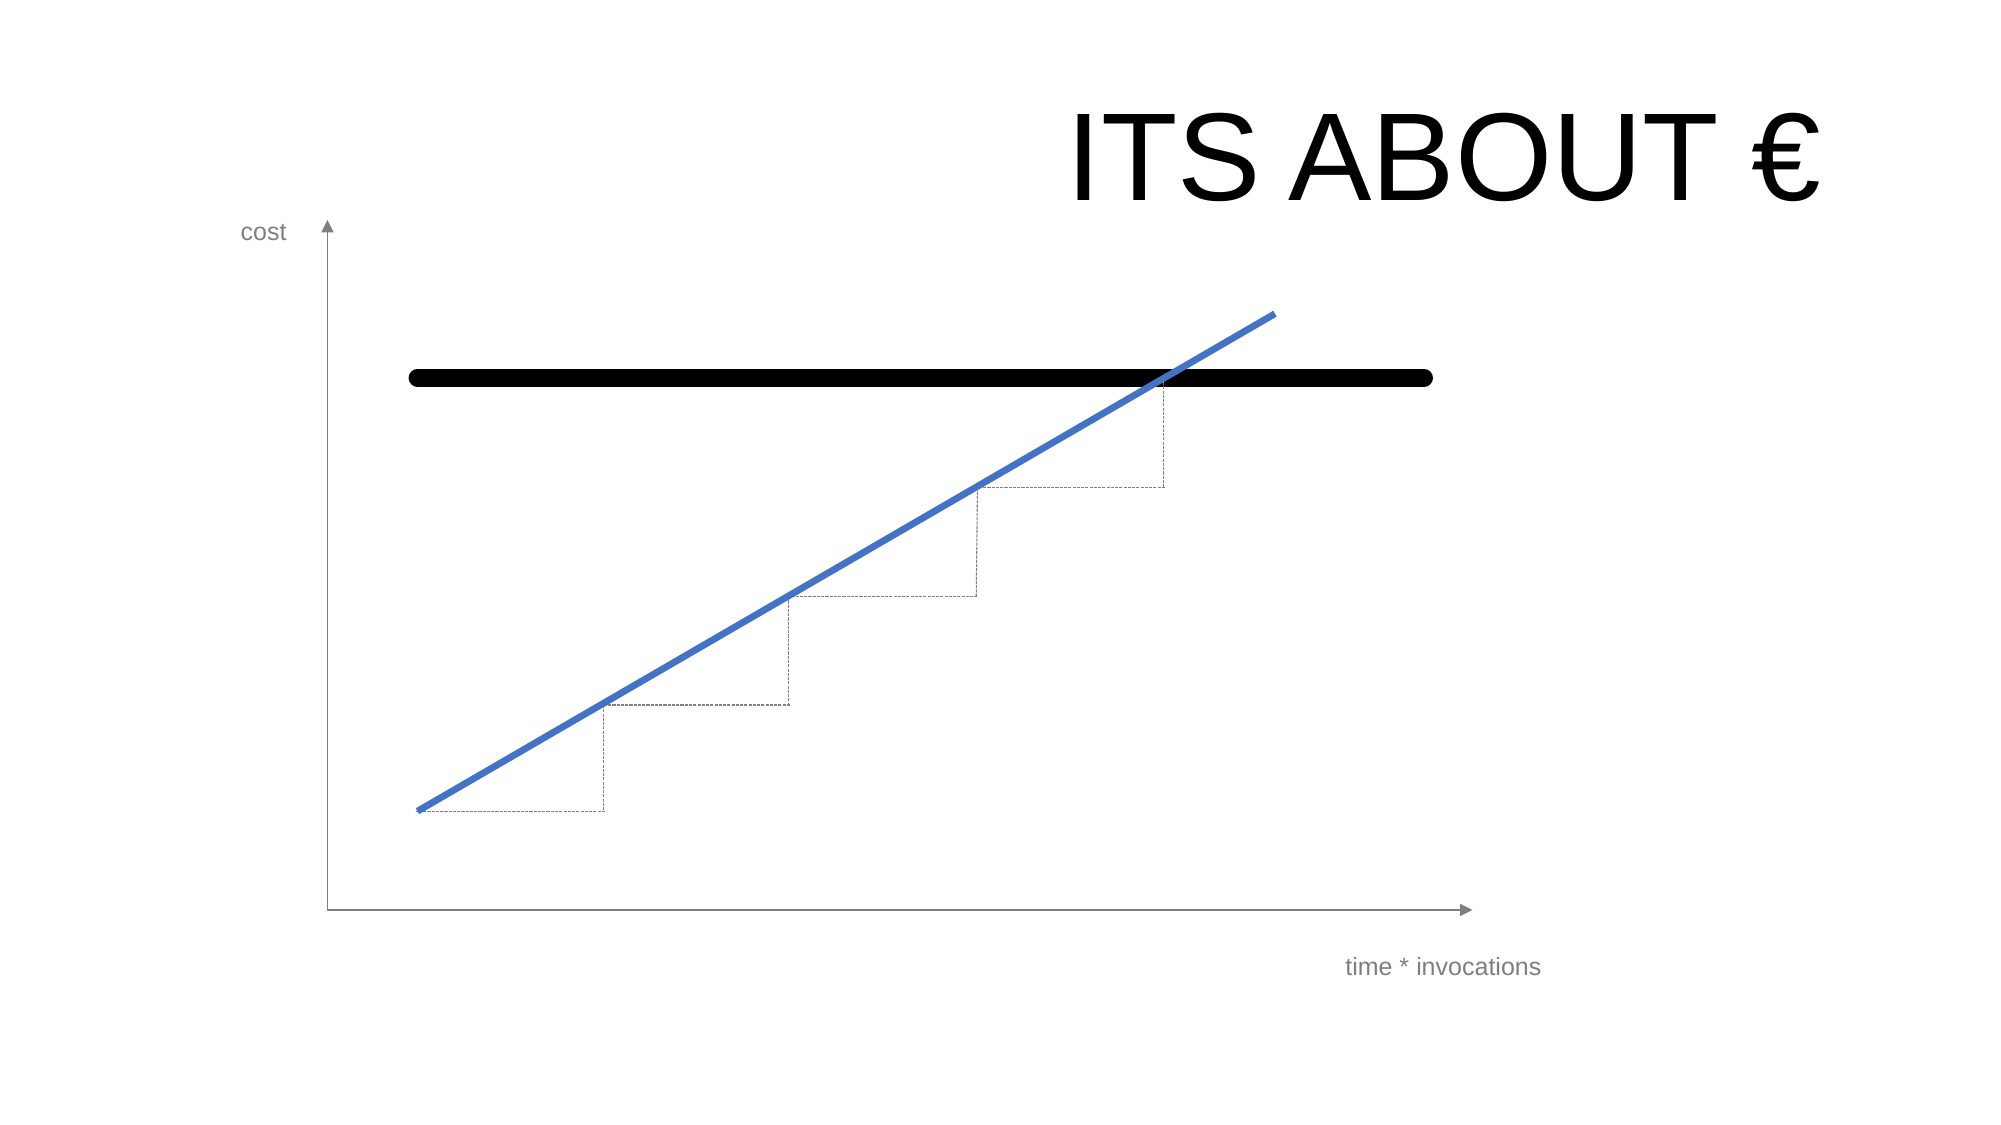

ITS ABOUT €
cost
# time * invocations